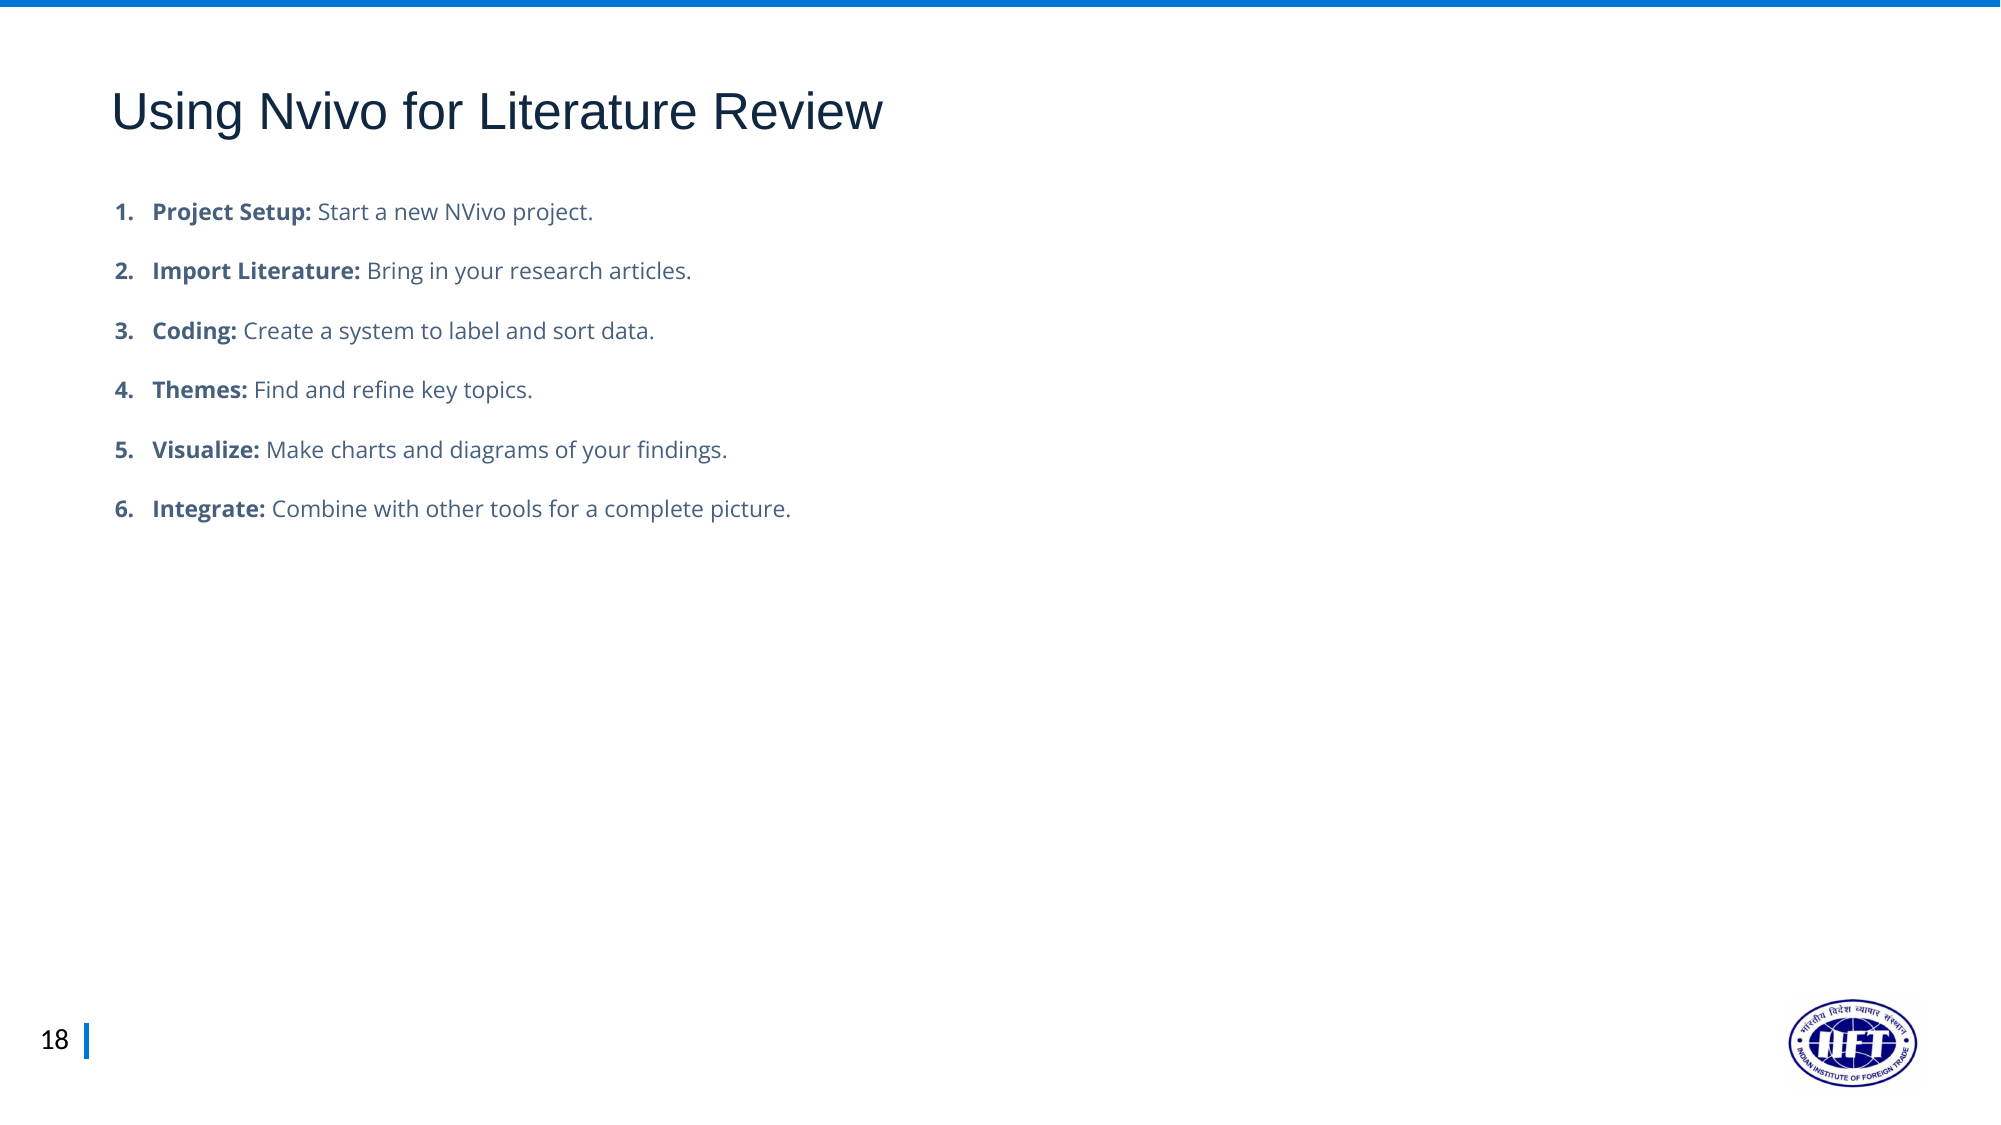

Using Nvivo for Literature Review
Project Setup: Start a new NVivo project.
Import Literature: Bring in your research articles.
Coding: Create a system to label and sort data.
Themes: Find and refine key topics.
Visualize: Make charts and diagrams of your findings.
Integrate: Combine with other tools for a complete picture.

18